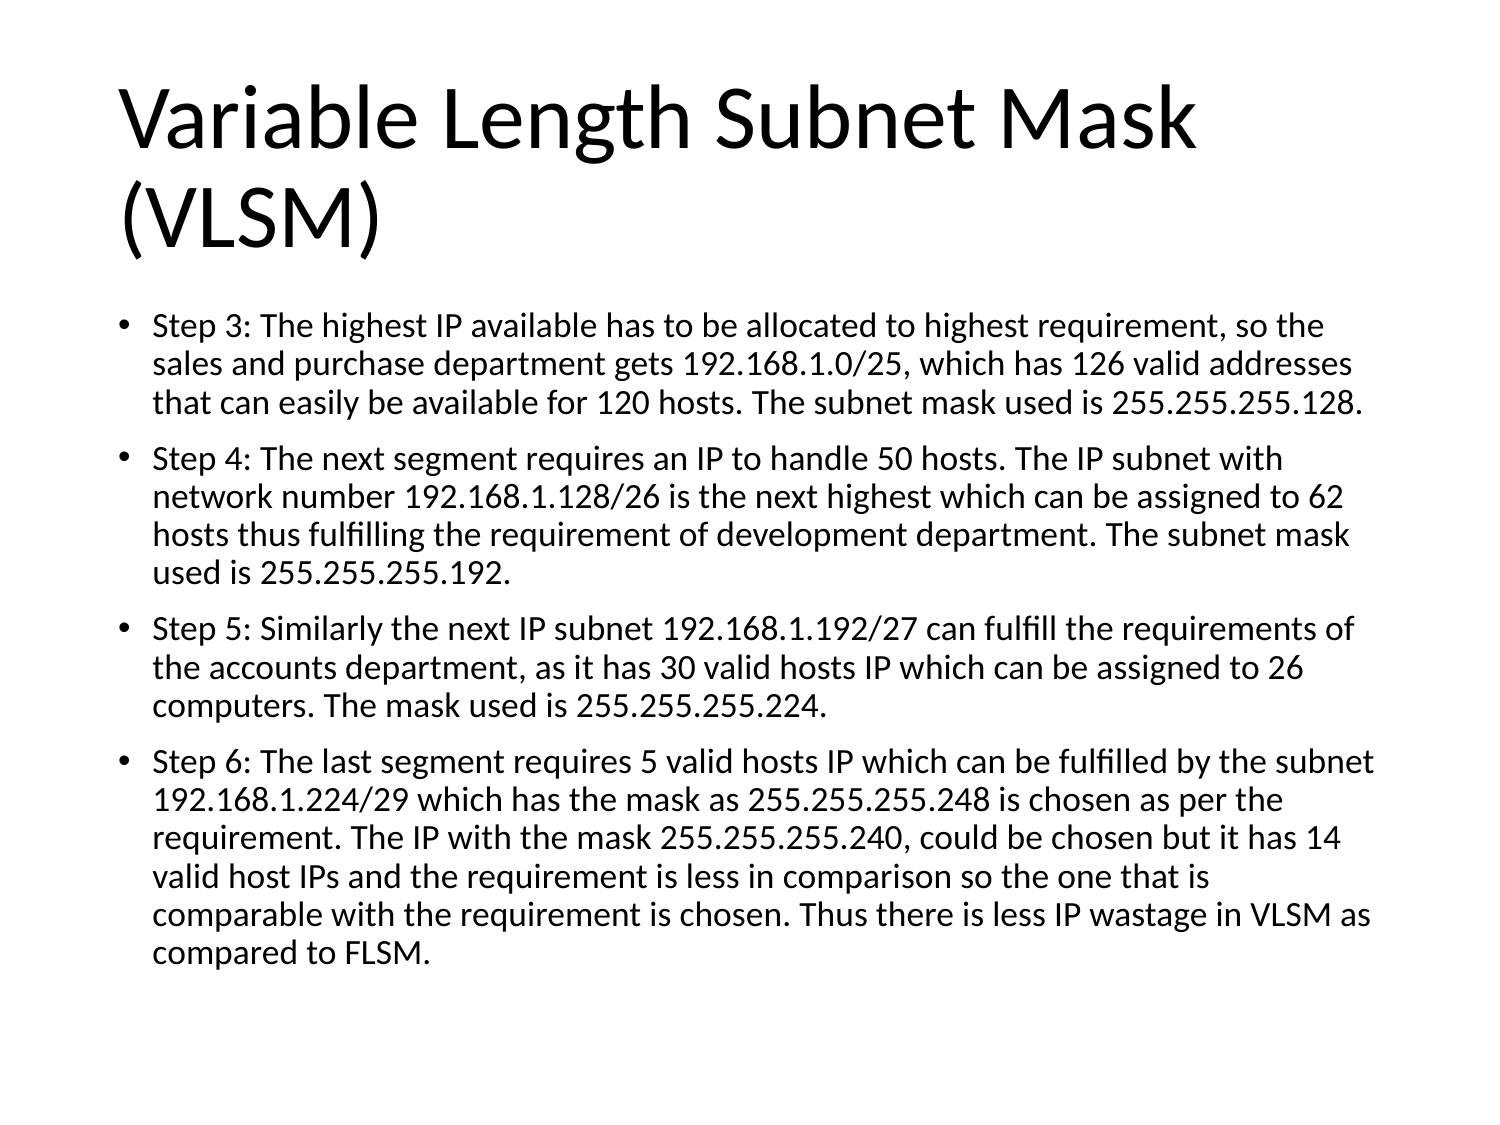

# Variable Length Subnet Mask (VLSM)
Step 3: The highest IP available has to be allocated to highest requirement, so the sales and purchase department gets 192.168.1.0/25, which has 126 valid addresses that can easily be available for 120 hosts. The subnet mask used is 255.255.255.128.
Step 4: The next segment requires an IP to handle 50 hosts. The IP subnet with network number 192.168.1.128/26 is the next highest which can be assigned to 62 hosts thus fulfilling the requirement of development department. The subnet mask used is 255.255.255.192.
Step 5: Similarly the next IP subnet 192.168.1.192/27 can fulfill the requirements of the accounts department, as it has 30 valid hosts IP which can be assigned to 26 computers. The mask used is 255.255.255.224.
Step 6: The last segment requires 5 valid hosts IP which can be fulfilled by the subnet 192.168.1.224/29 which has the mask as 255.255.255.248 is chosen as per the requirement. The IP with the mask 255.255.255.240, could be chosen but it has 14 valid host IPs and the requirement is less in comparison so the one that is comparable with the requirement is chosen. Thus there is less IP wastage in VLSM as compared to FLSM.